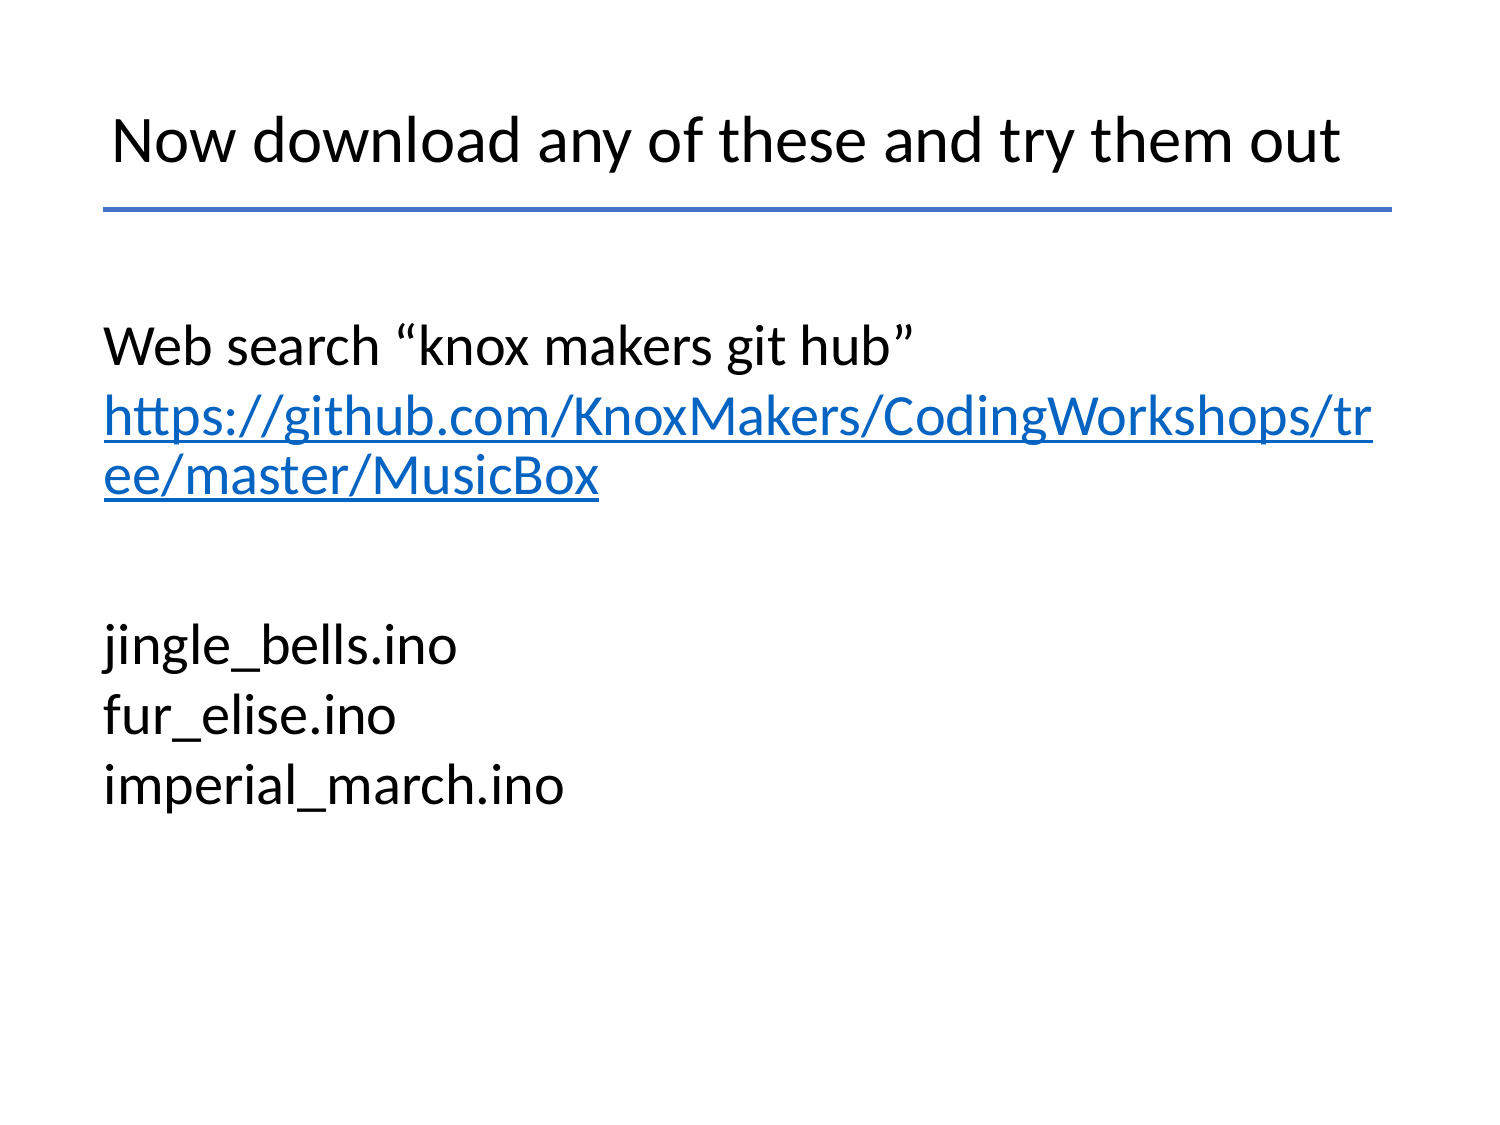

# Now download any of these and try them out
Web search “knox makers git hub”
https://github.com/KnoxMakers/CodingWorkshops/tree/master/MusicBox

jingle_bells.ino
fur_elise.ino
imperial_march.ino